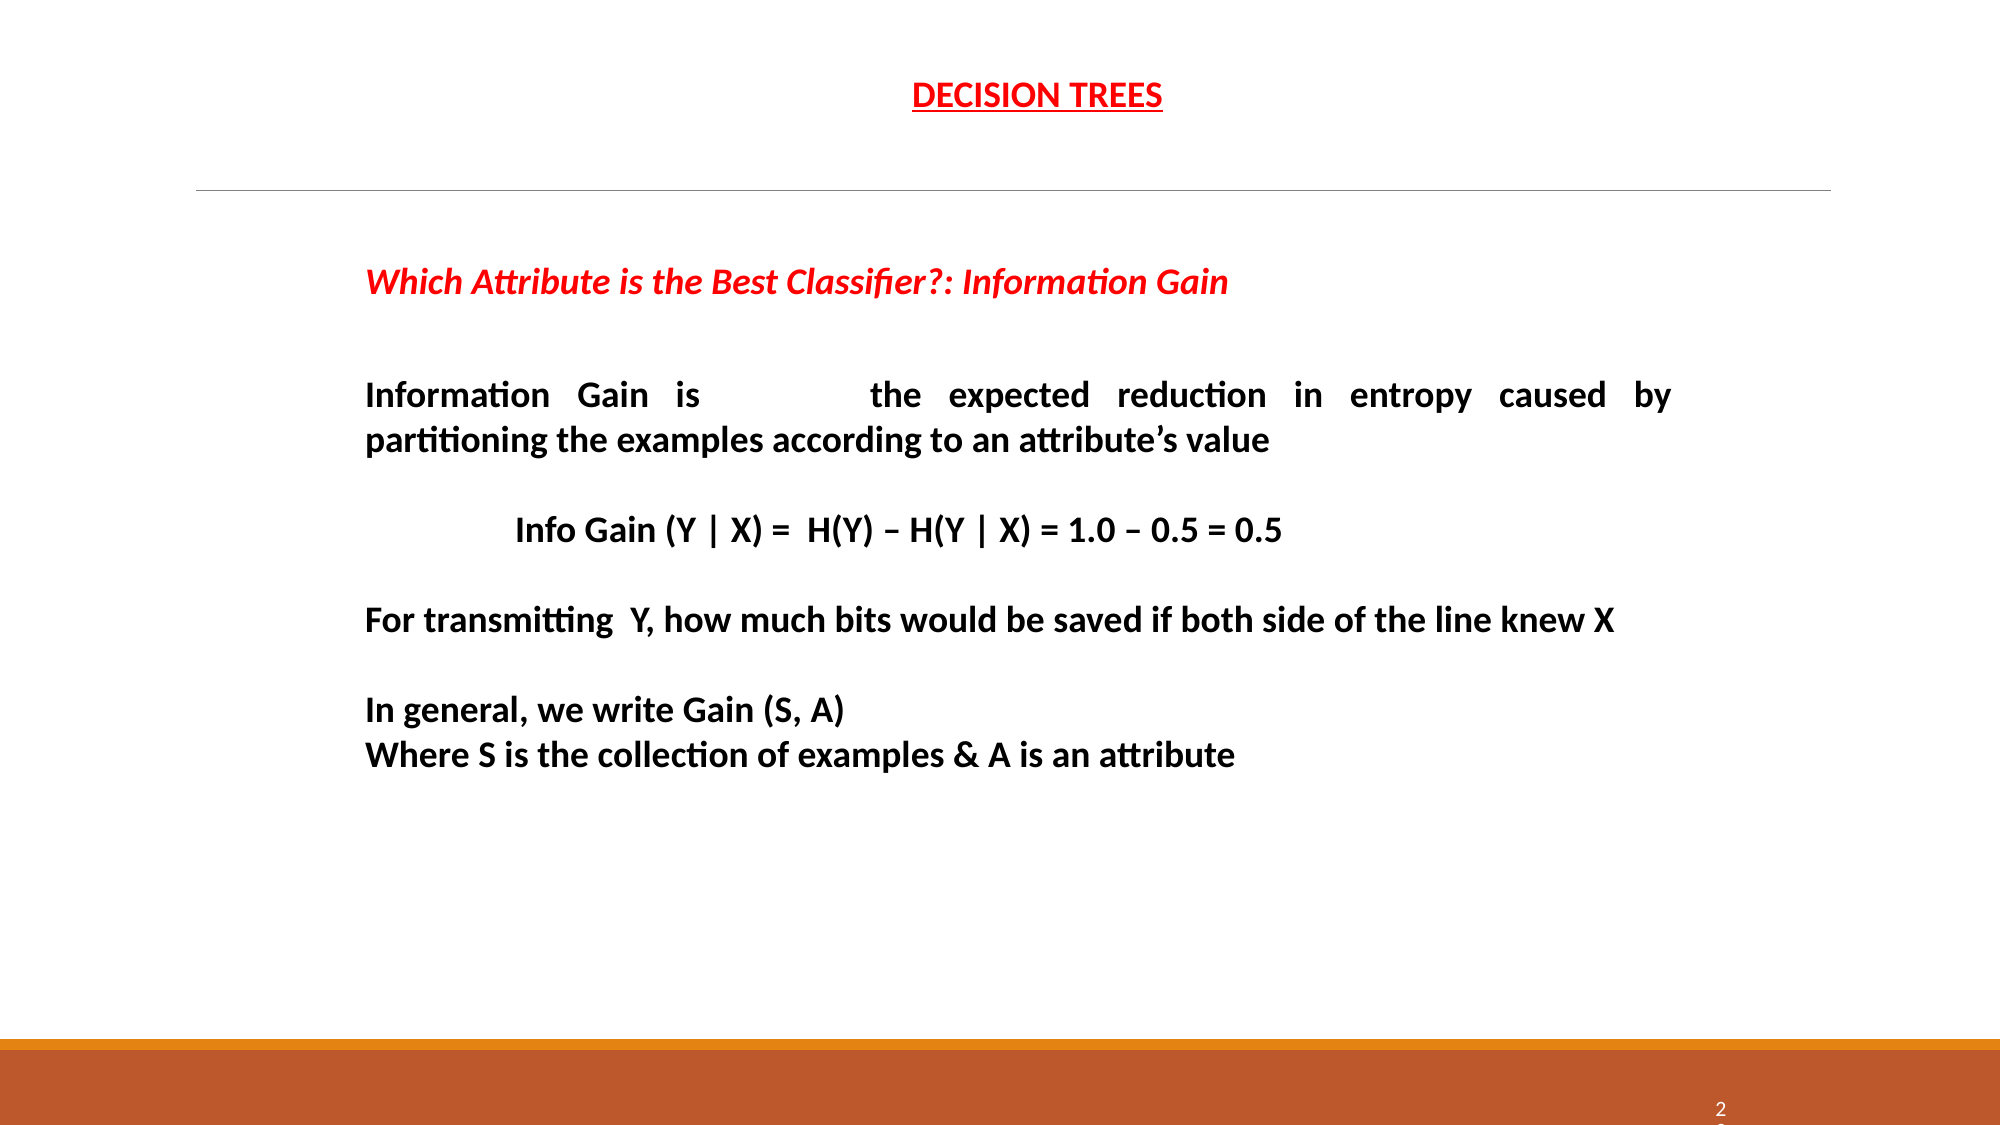

DECISION TREES
Which Attribute is the Best Classifier?: Information Gain
Information Gain is 	the expected reduction in entropy caused by partitioning the examples according to an attribute’s value

	Info Gain (Y | X) =  H(Y) – H(Y | X) = 1.0 – 0.5 = 0.5

For transmitting  Y, how much bits would be saved if both side of the line knew X

In general, we write Gain (S, A)
Where S is the collection of examples & A is an attribute
23